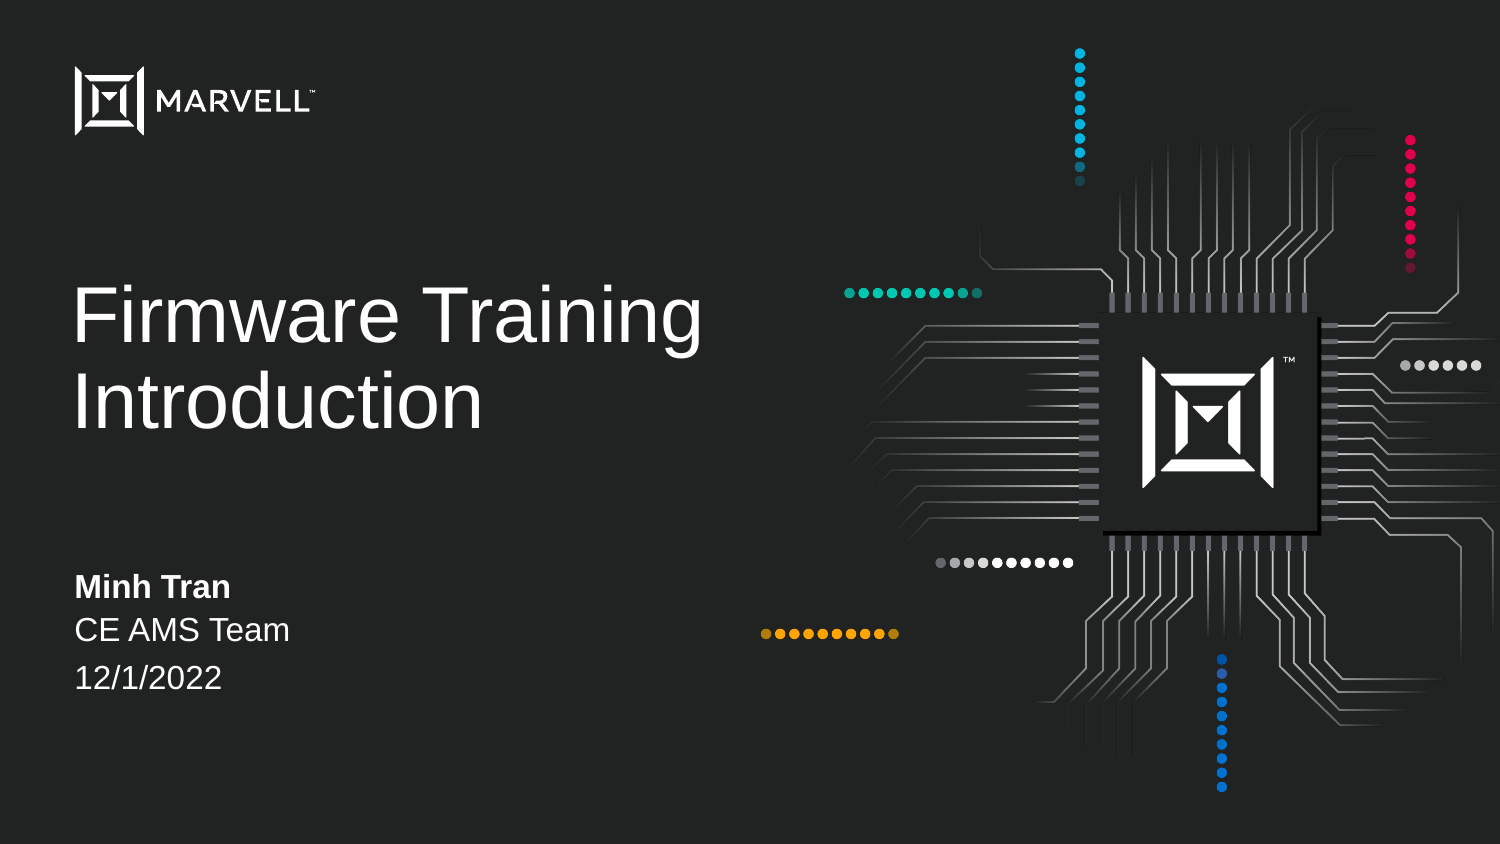

# Firmware Training Introduction
Minh Tran
CE AMS Team
12/1/2022